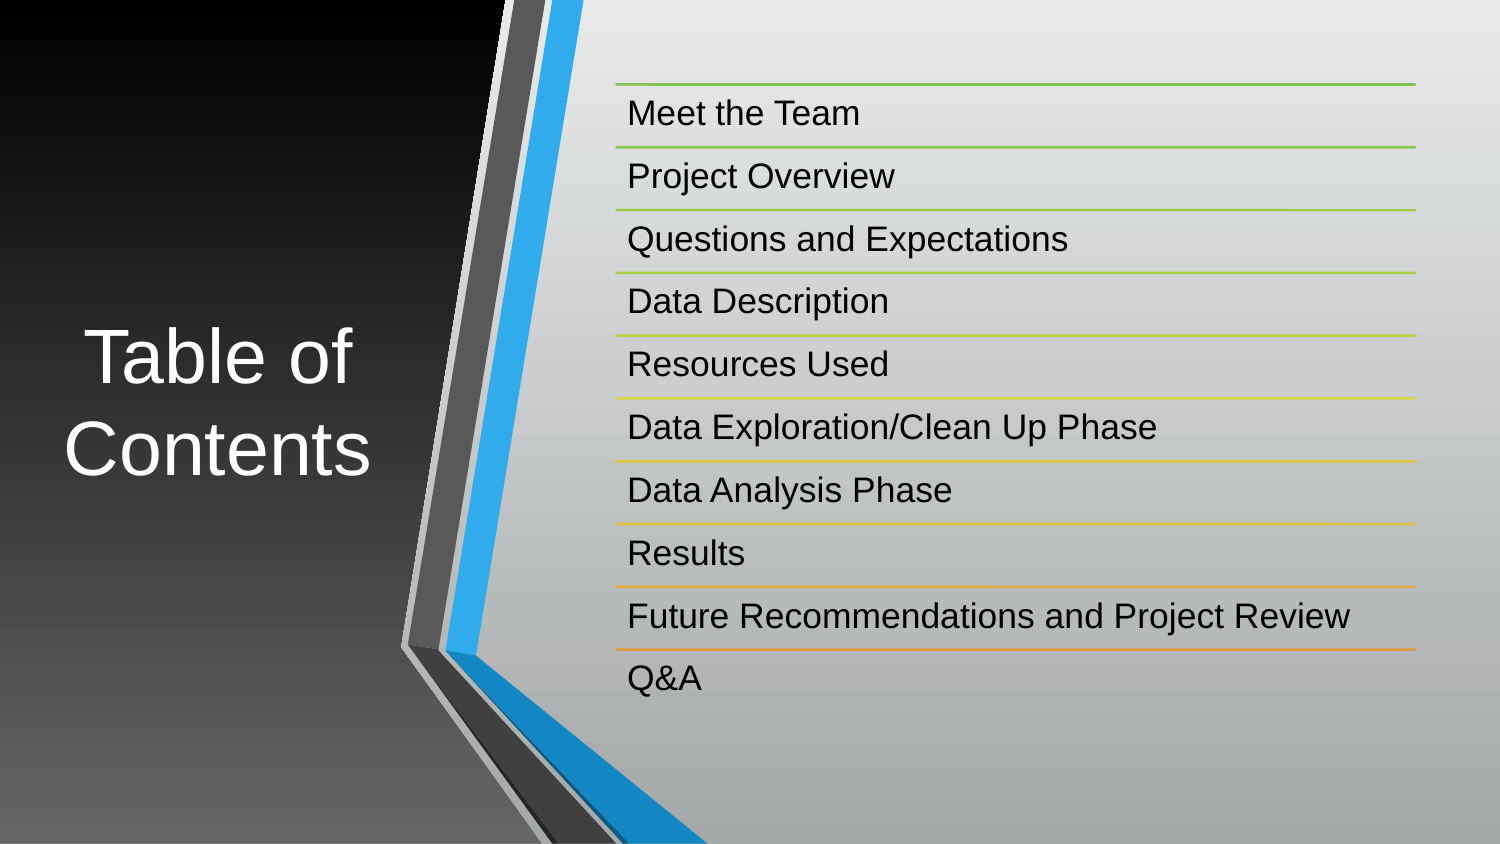

# Table of Contents
Meet the Team
Project Overview
Questions and Expectations
Data Description
Resources Used
Data Exploration/Clean Up Phase
Data Analysis Phase
Results
Future Recommendations and Project Review
Q&A